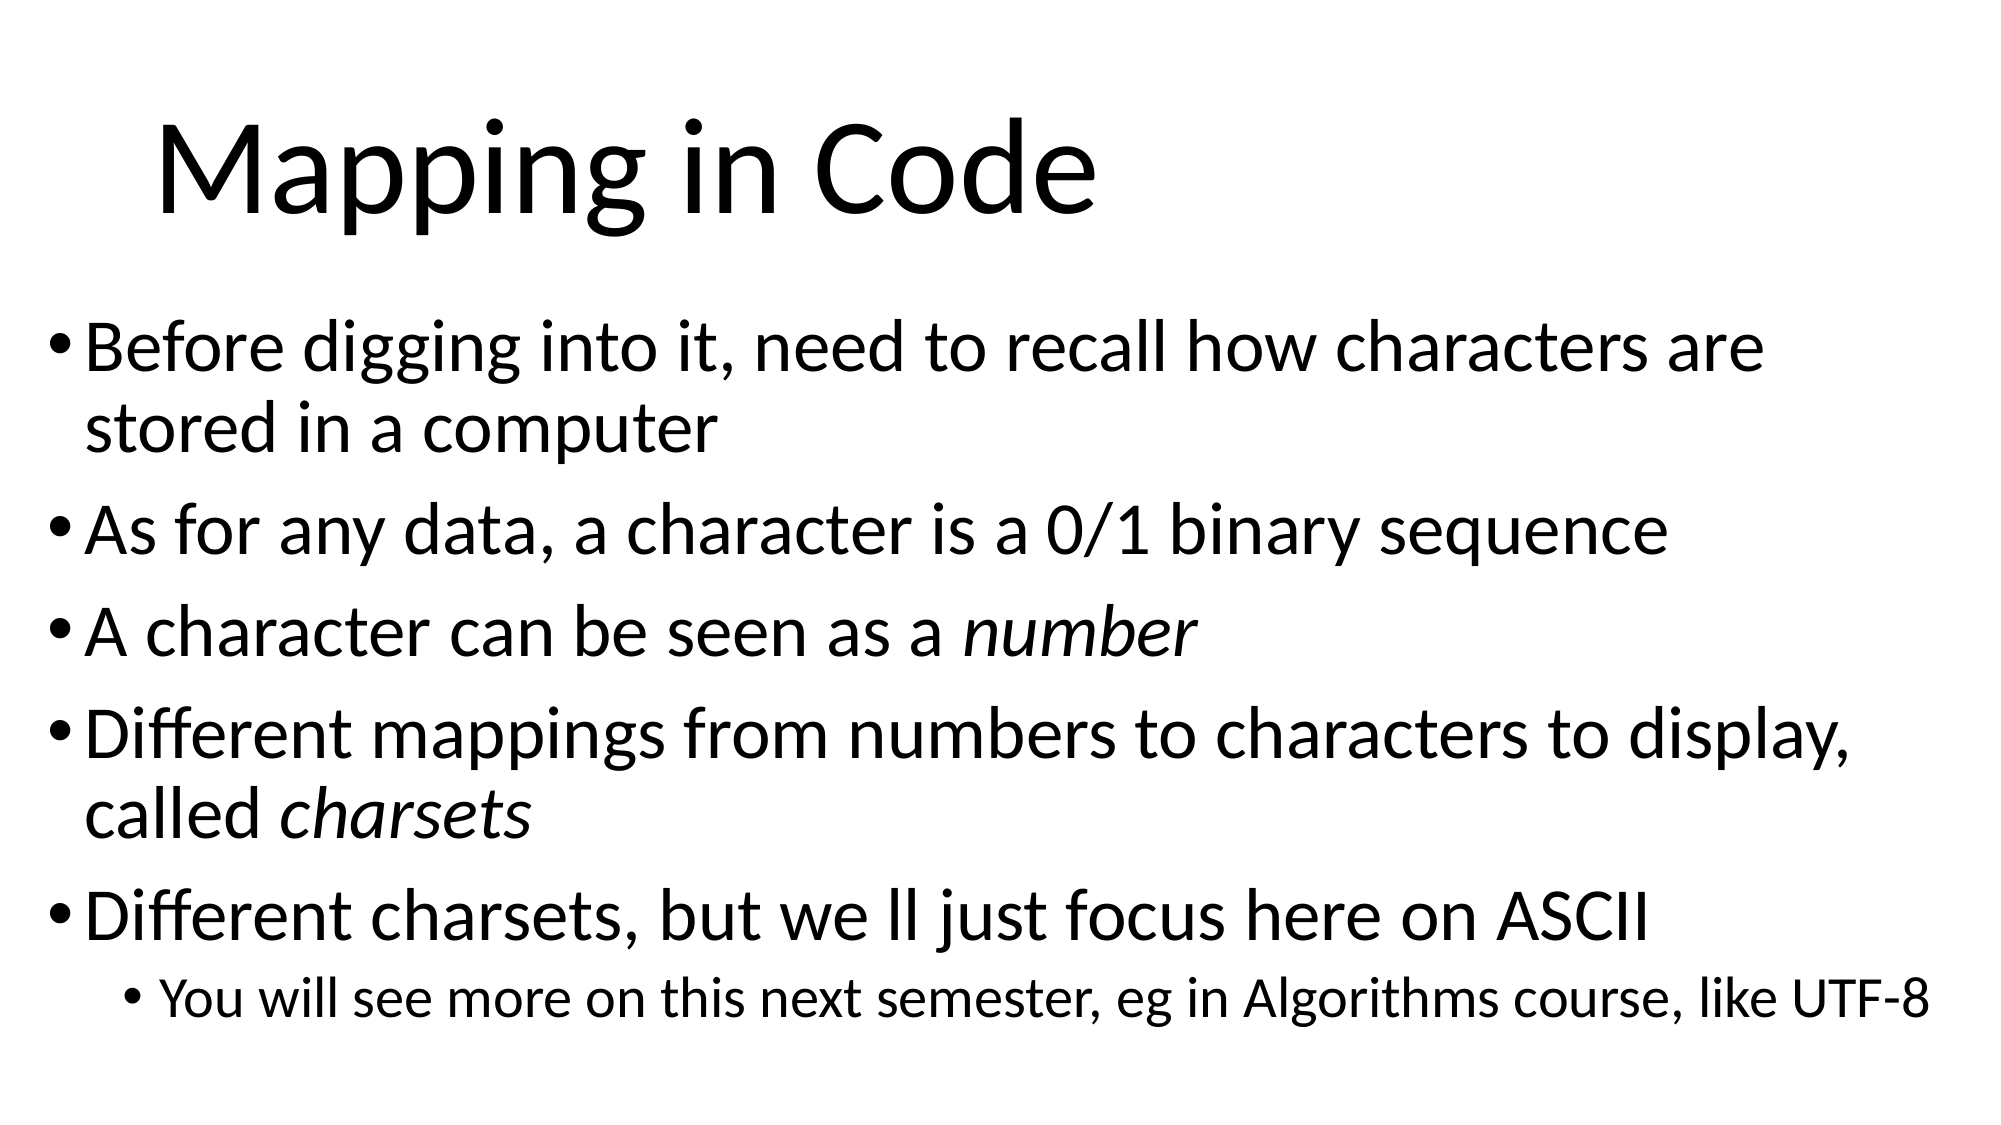

# Mapping in Code
Before digging into it, need to recall how characters are stored in a computer
As for any data, a character is a 0/1 binary sequence
A character can be seen as a number
Different mappings from numbers to characters to display, called charsets
Different charsets, but we ll just focus here on ASCII
You will see more on this next semester, eg in Algorithms course, like UTF-8